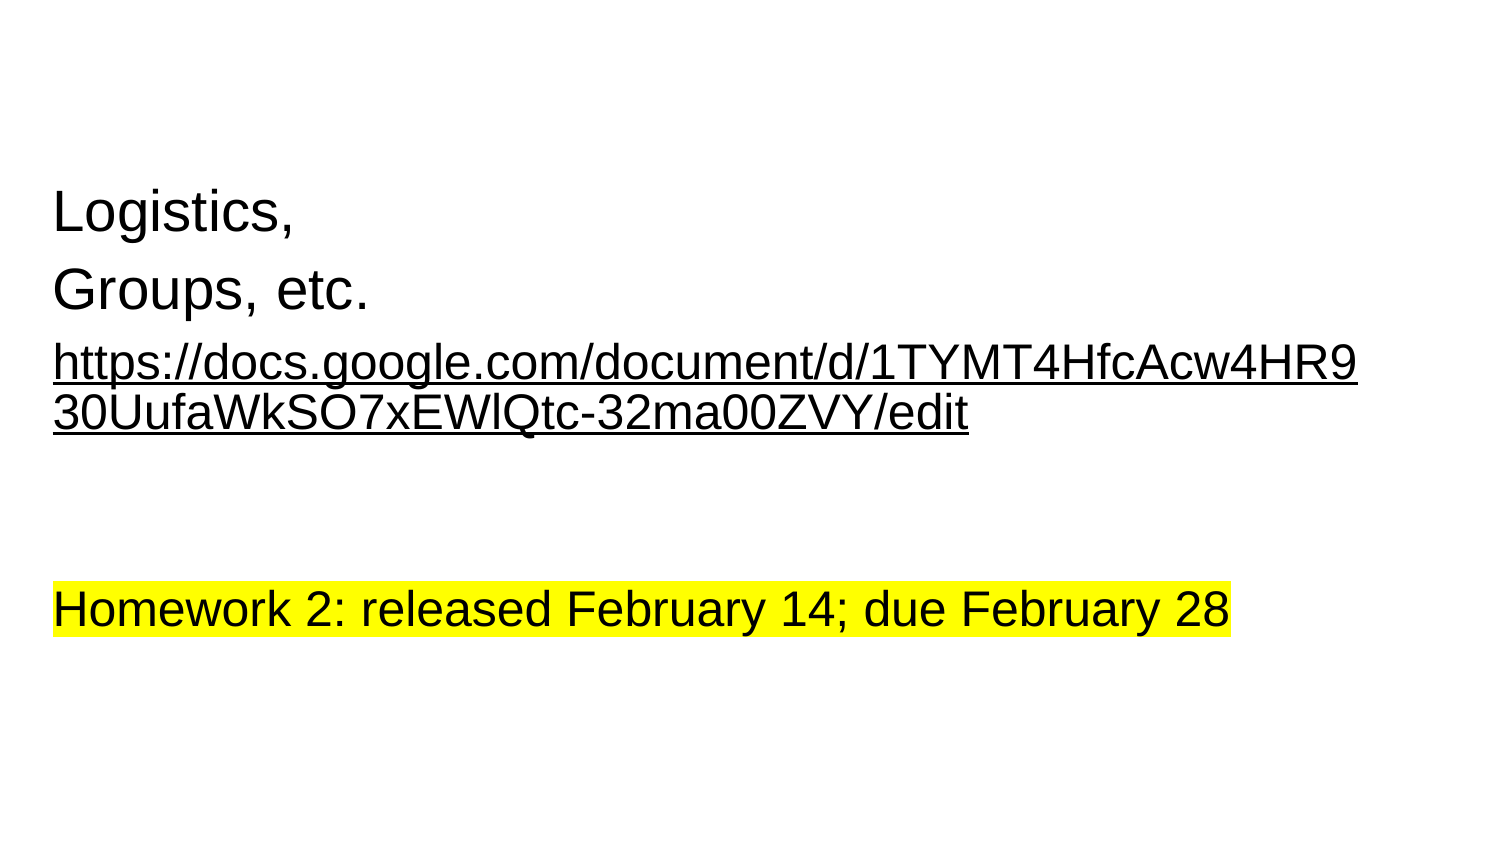

Logistics,
Groups, etc.
https://docs.google.com/document/d/1TYMT4HfcAcw4HR930UufaWkSO7xEWlQtc-32ma00ZVY/edit

Homework 2: released February 14; due February 28